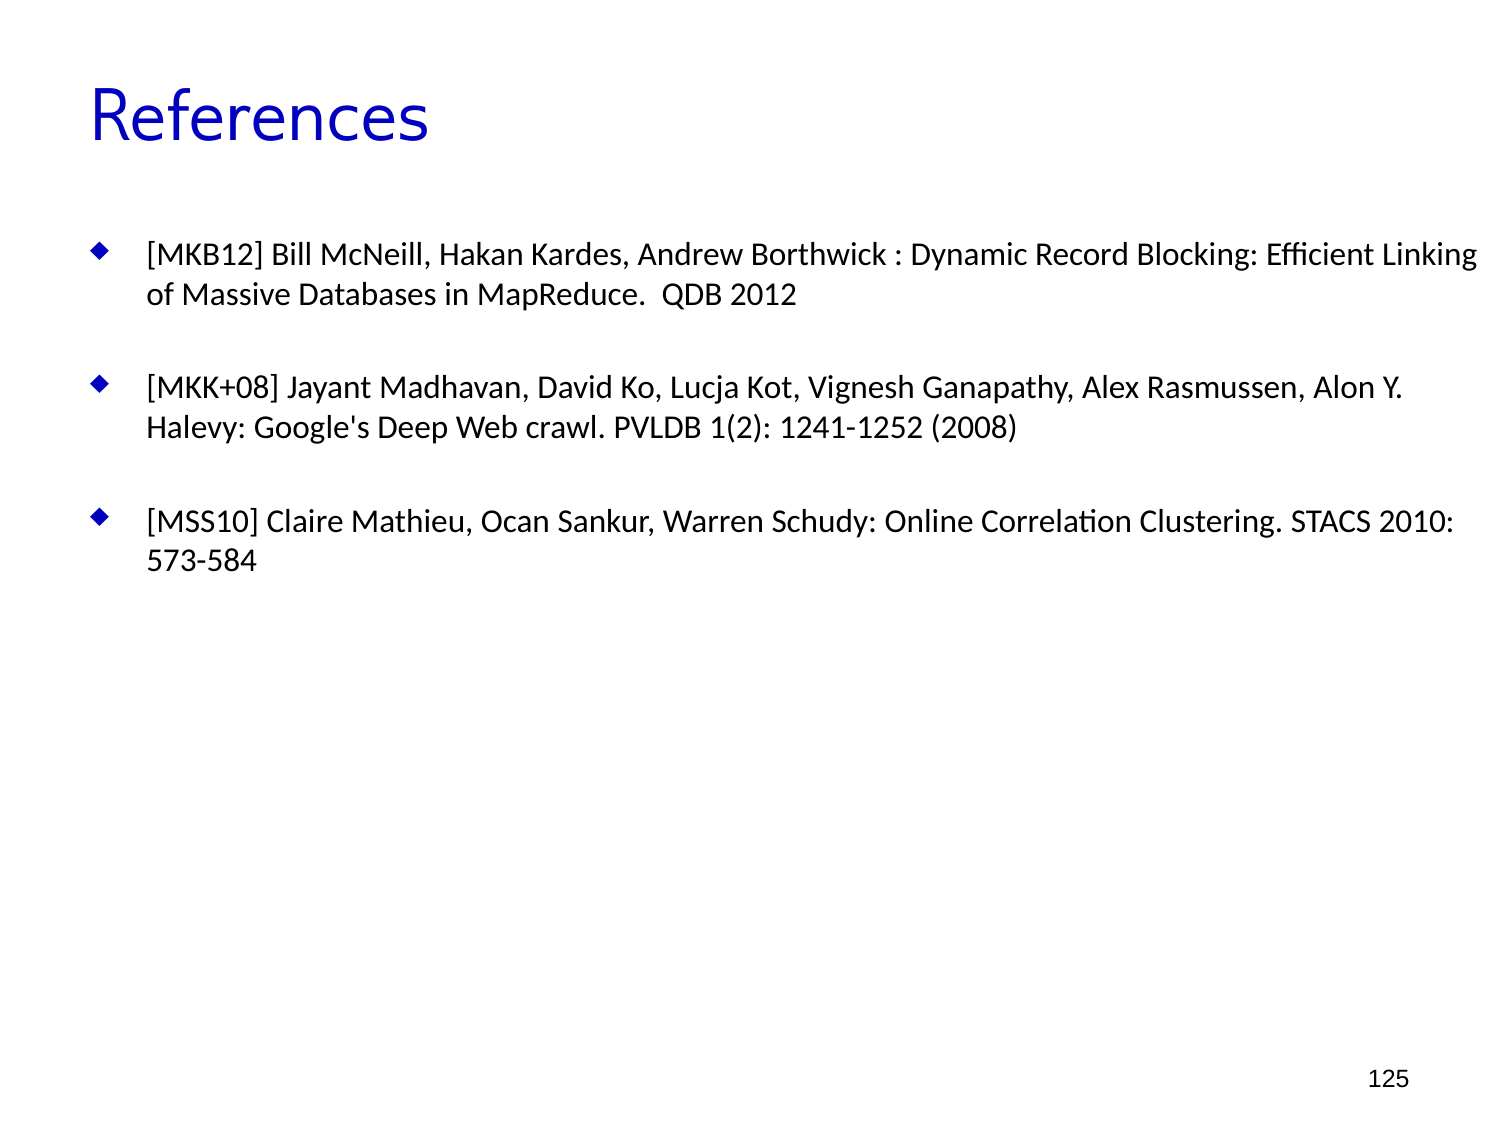

References
[MKB12] Bill McNeill, Hakan Kardes, Andrew Borthwick : Dynamic Record Blocking: Efficient Linking of Massive Databases in MapReduce.  QDB 2012

[MKK+08] Jayant Madhavan, David Ko, Lucja Kot, Vignesh Ganapathy, Alex Rasmussen, Alon Y. Halevy: Google's Deep Web crawl. PVLDB 1(2): 1241-1252 (2008)

[MSS10] Claire Mathieu, Ocan Sankur, Warren Schudy: Online Correlation Clustering. STACS 2010: 573-584
125